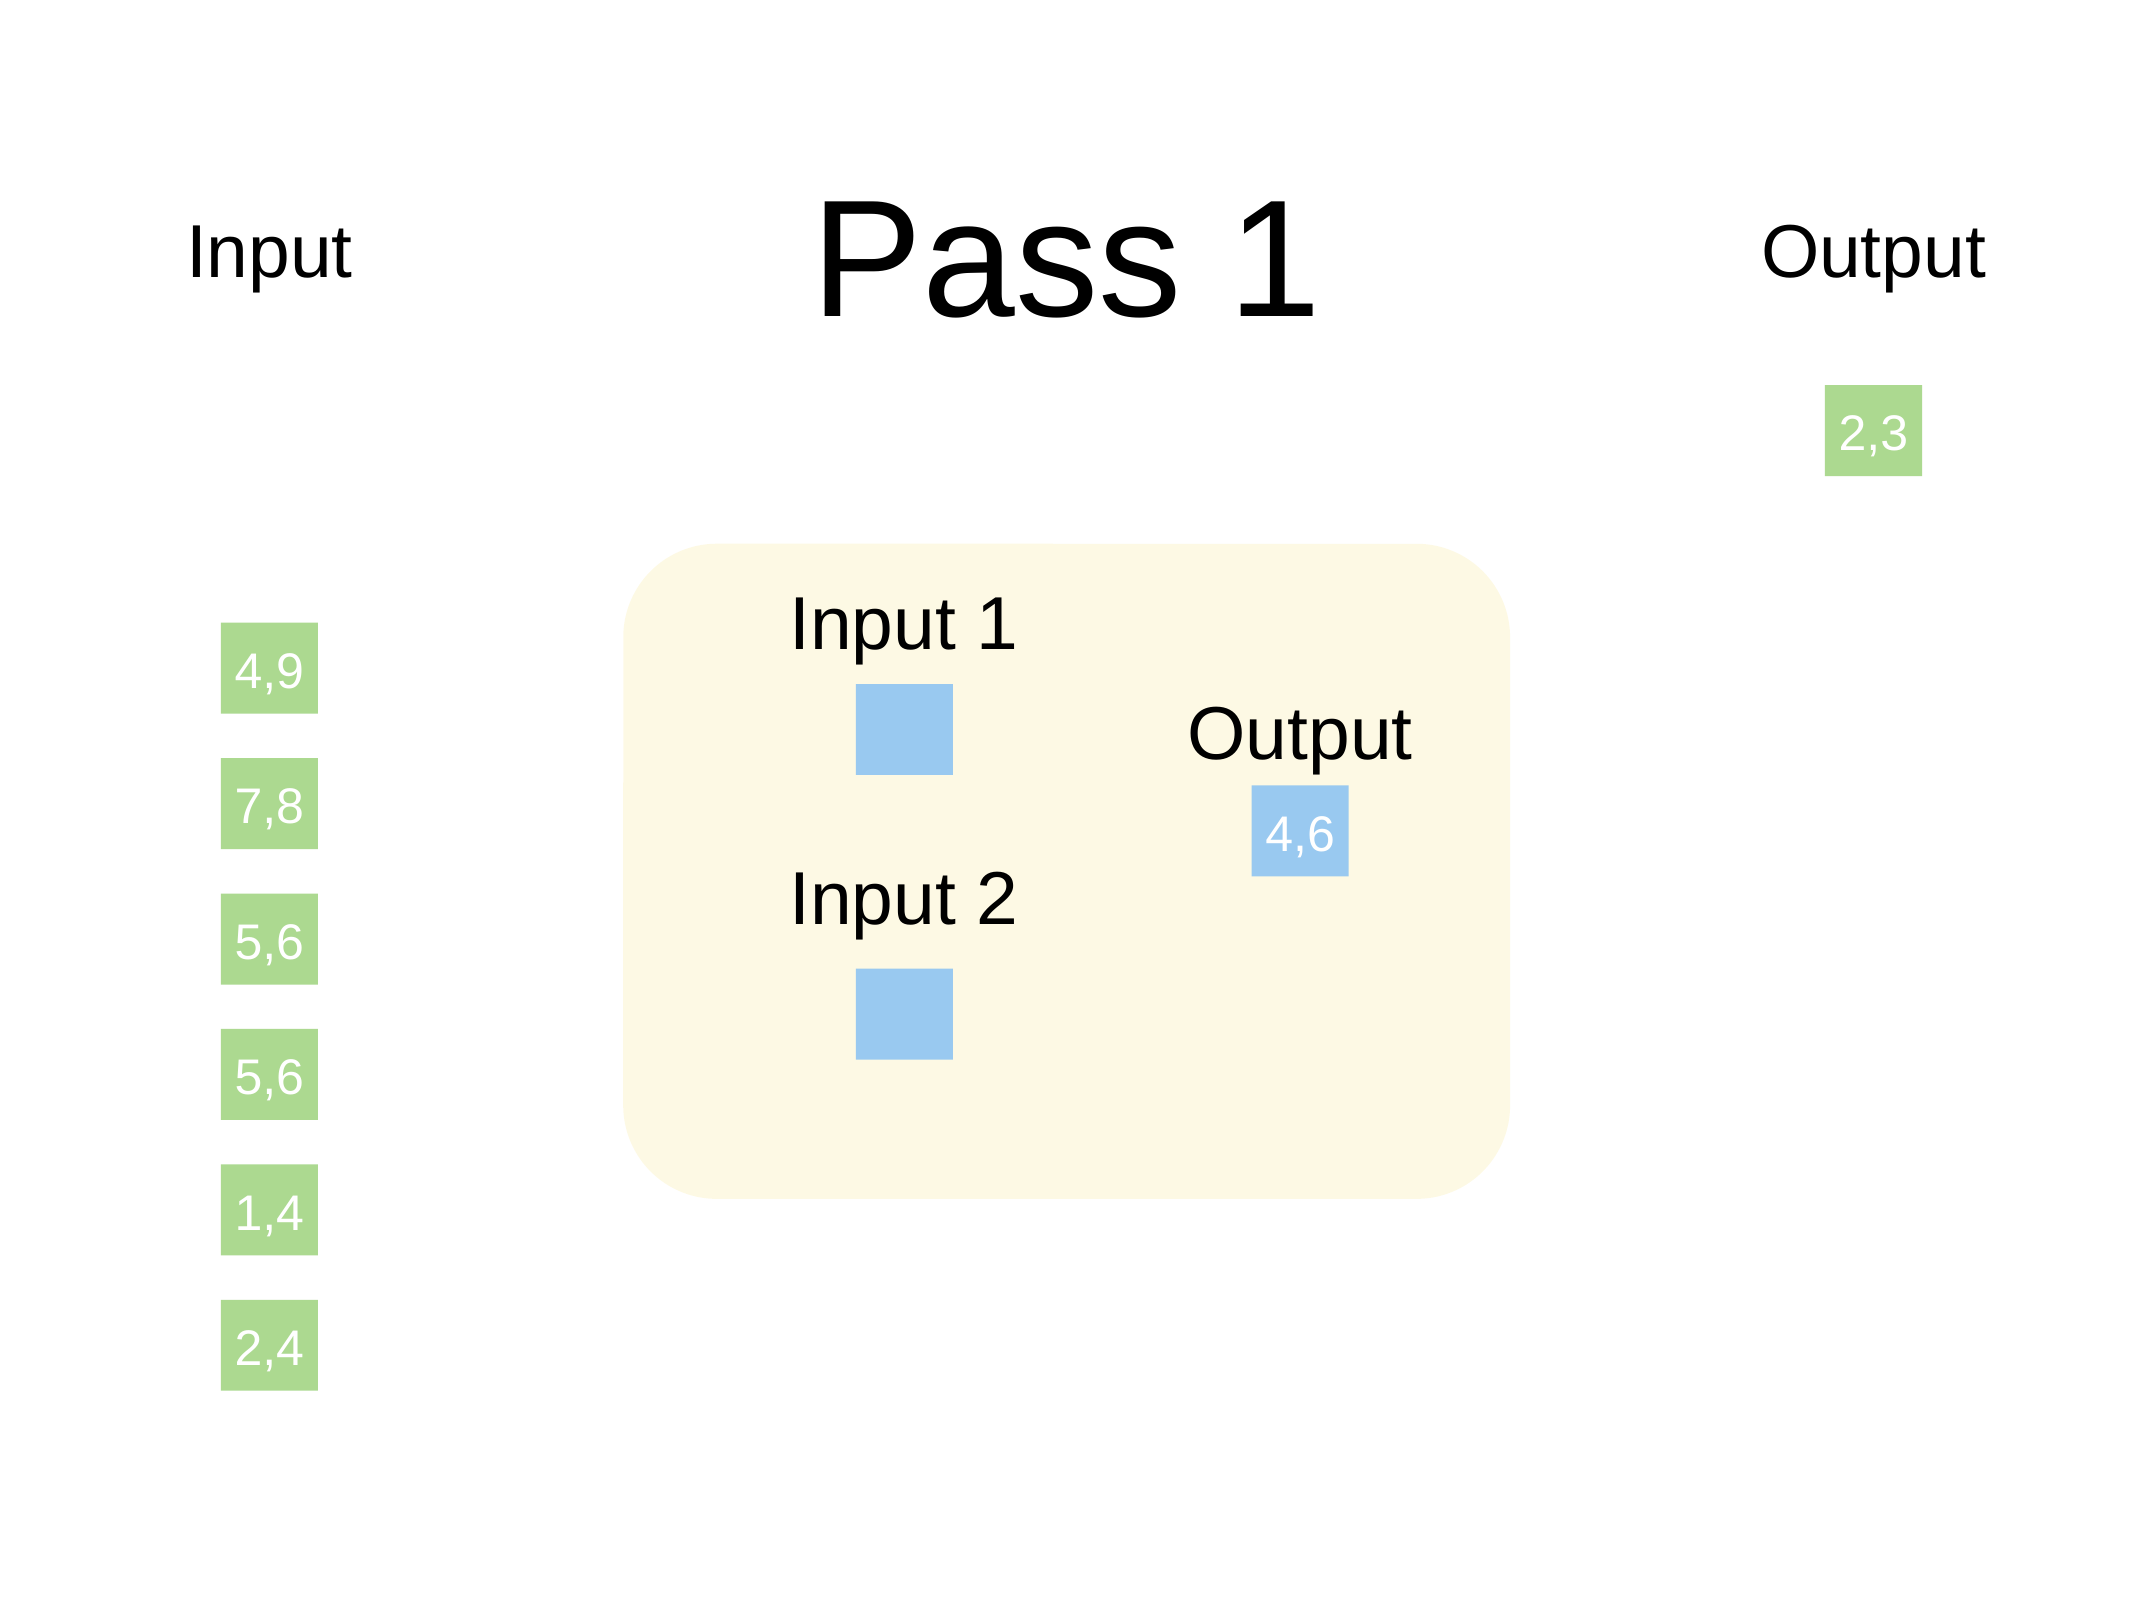

Pass 1
Input
Output
2,3

Input 1
4,9
Output

7,8
4,6
Input 2
5,6

5,6
1,4
2,4